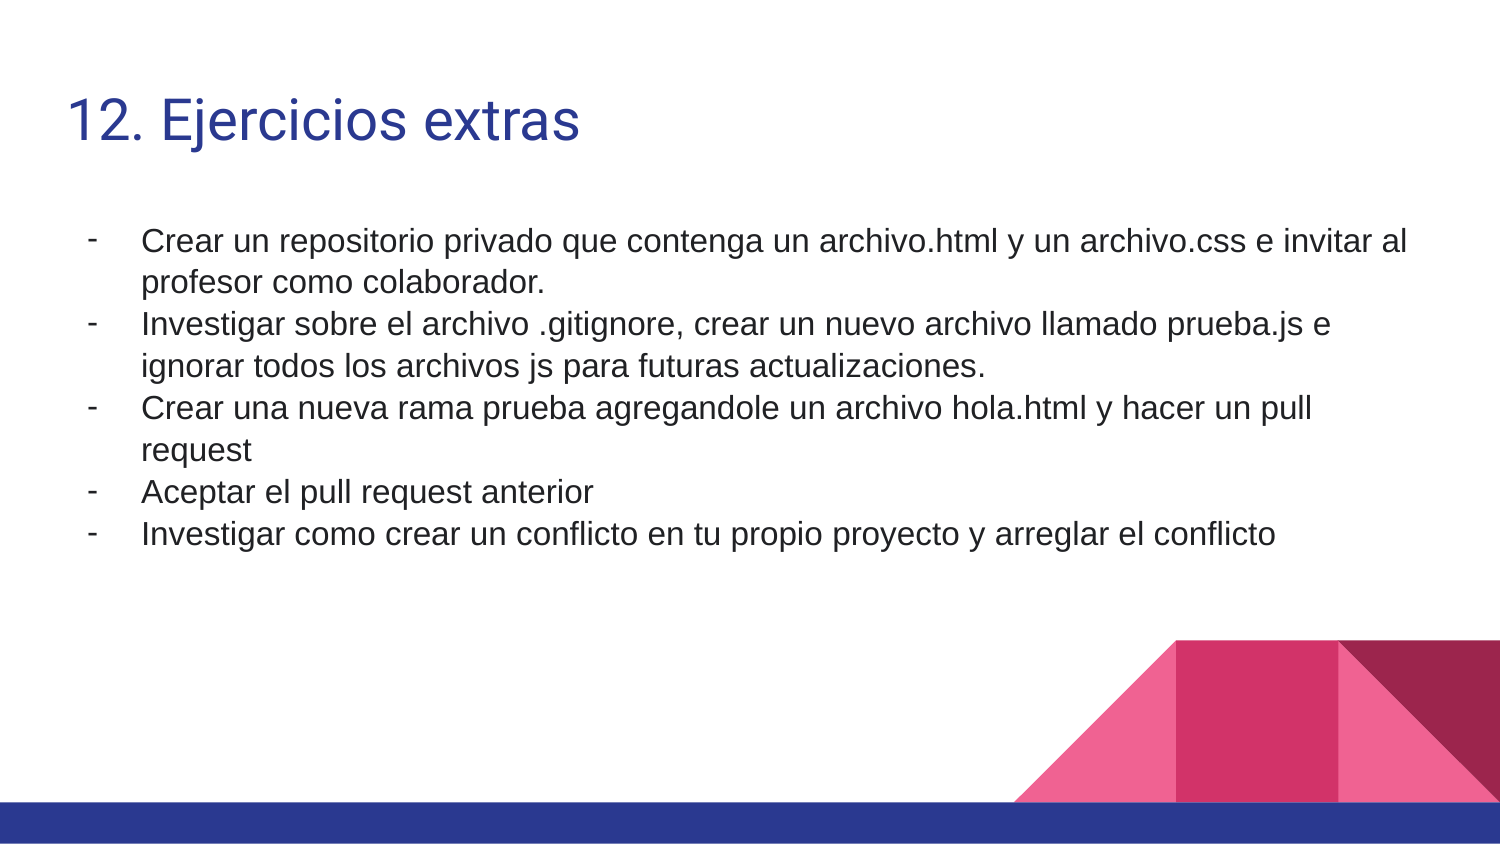

# 12. Ejercicios extras
Crear un repositorio privado que contenga un archivo.html y un archivo.css e invitar al profesor como colaborador.
Investigar sobre el archivo .gitignore, crear un nuevo archivo llamado prueba.js e ignorar todos los archivos js para futuras actualizaciones.
Crear una nueva rama prueba agregandole un archivo hola.html y hacer un pull request
Aceptar el pull request anterior
Investigar como crear un conflicto en tu propio proyecto y arreglar el conflicto